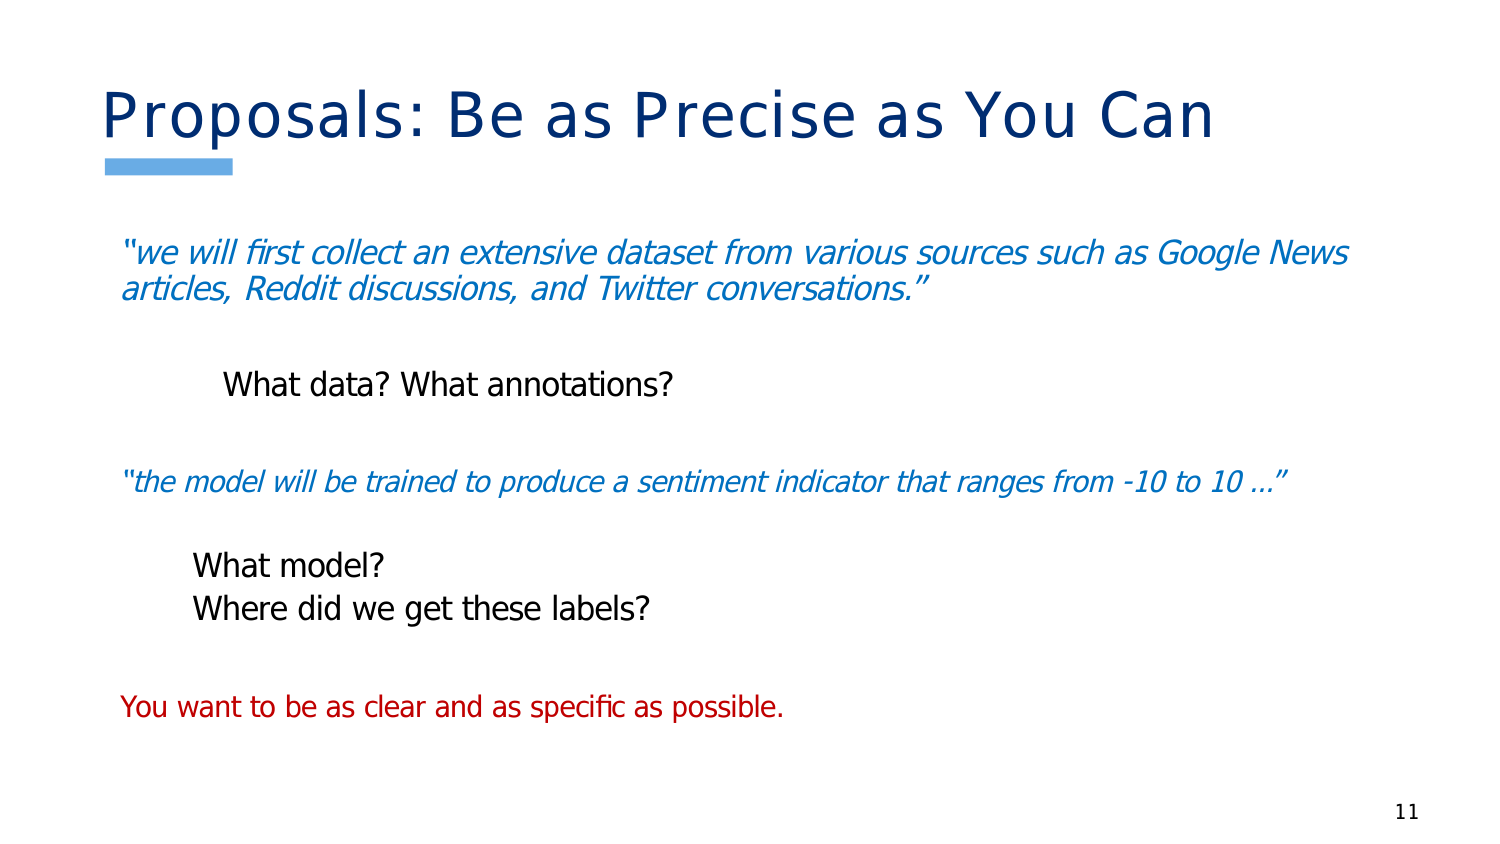

# Proposals: Be as Precise as You Can
“we will first collect an extensive dataset from various sources such as Google News articles, Reddit discussions, and Twitter conversations.”

          What data? What annotations?

“the model will be trained to produce a sentiment indicator that ranges from -10 to 10 …”

What model?
Where did we get these labels?

You want to be as clear and as specific as possible.